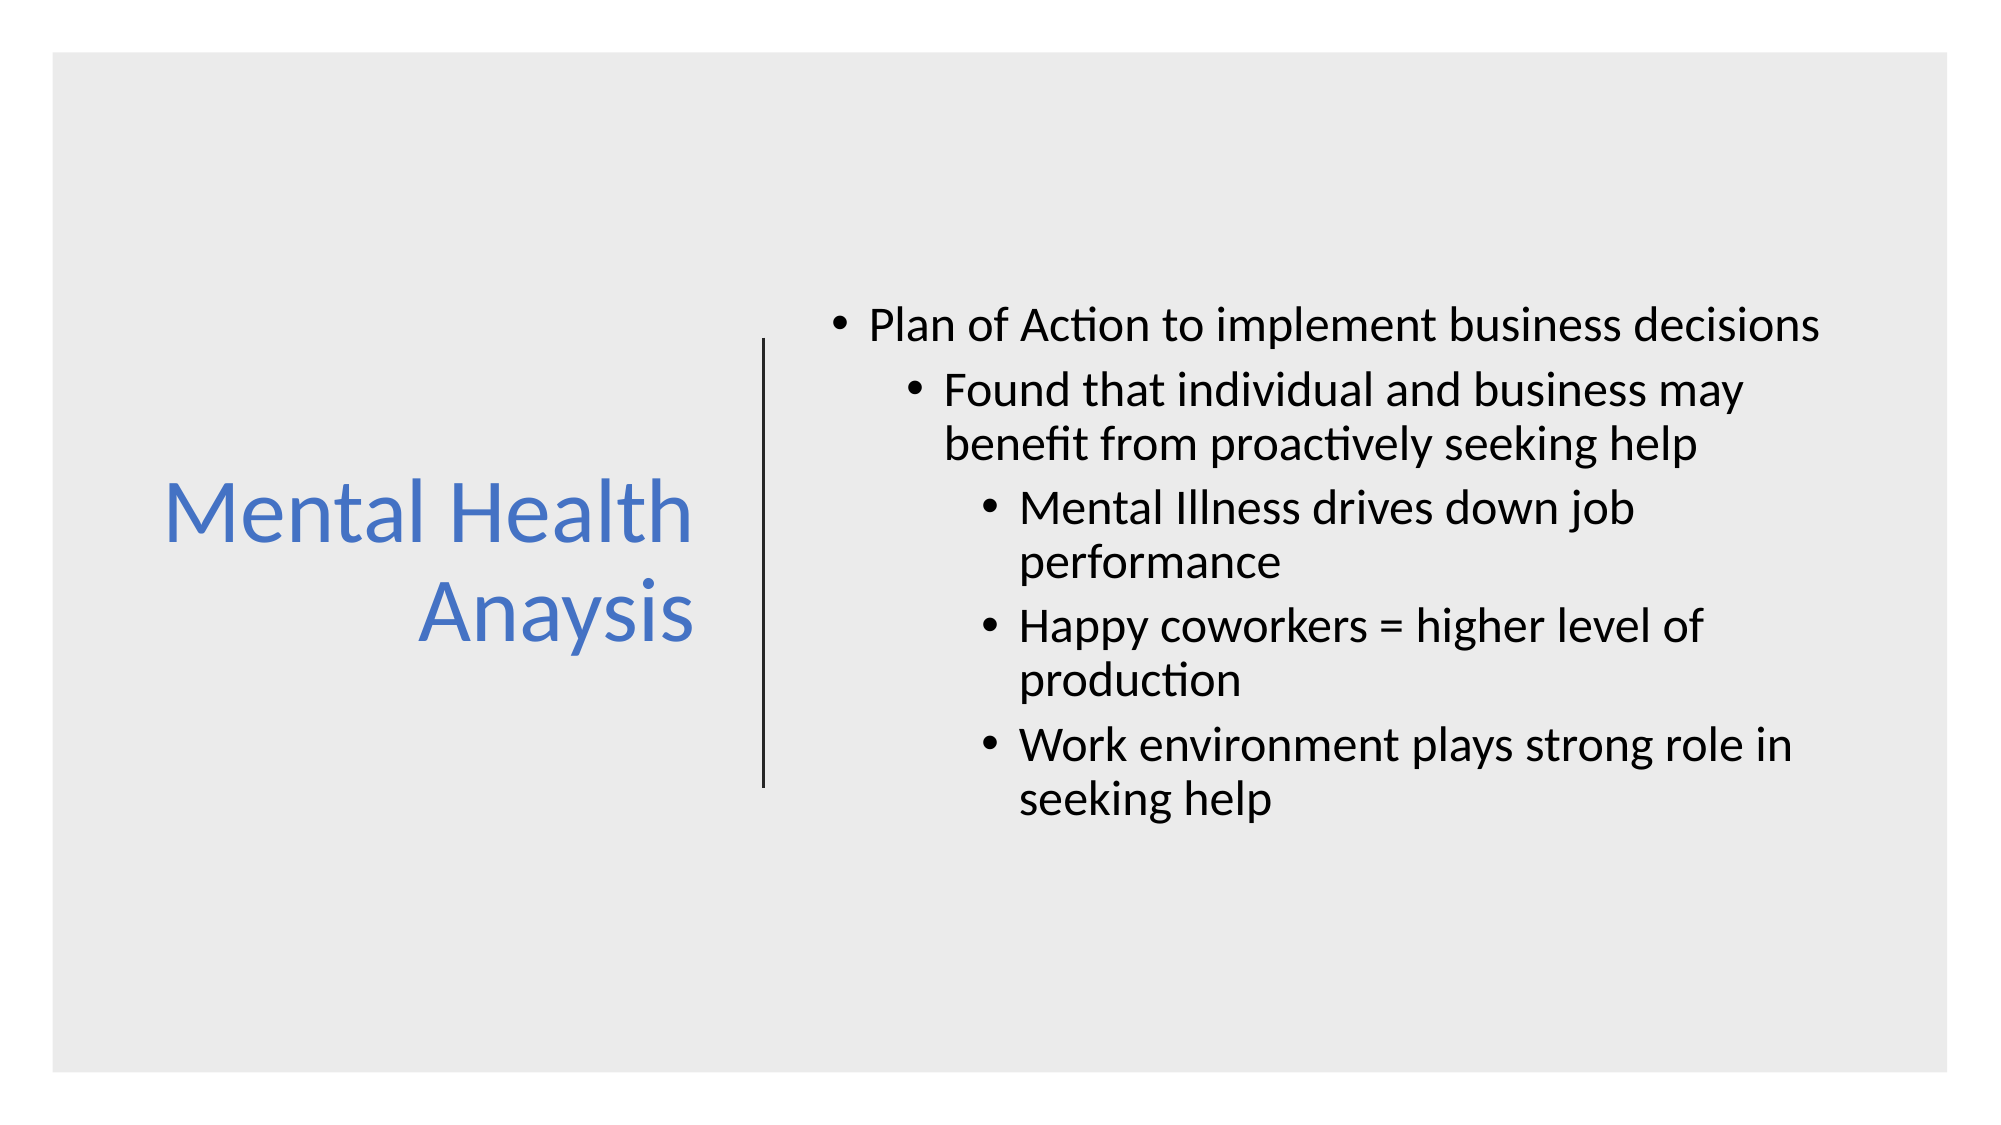

# Mental Health Anaysis
Plan of Action to implement business decisions
Found that individual and business may benefit from proactively seeking help
Mental Illness drives down job performance
Happy coworkers = higher level of production
Work environment plays strong role in seeking help